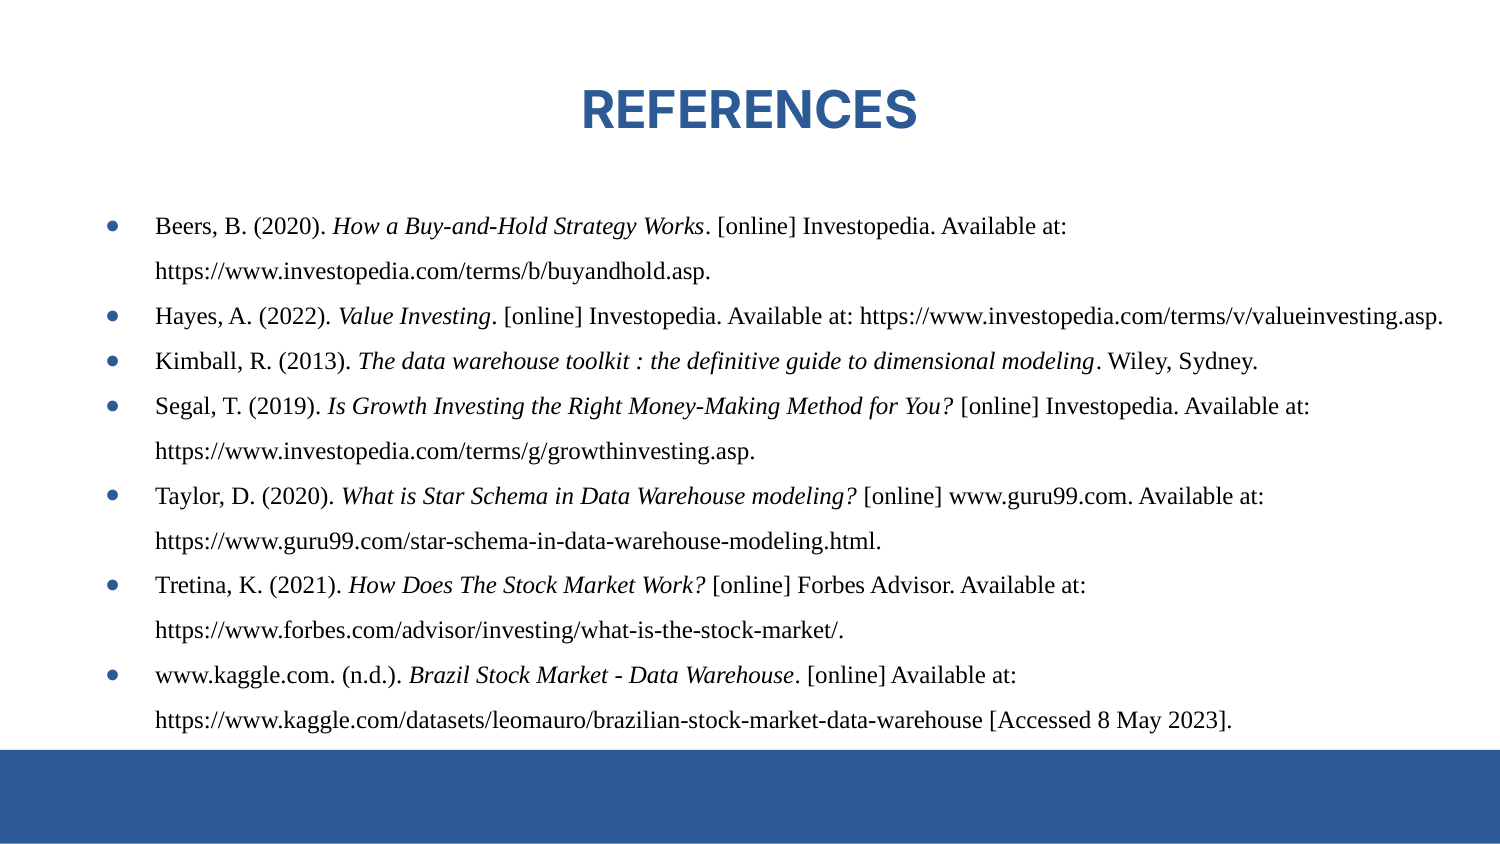

# REFERENCES
Beers, B. (2020). How a Buy-and-Hold Strategy Works. [online] Investopedia. Available at: https://www.investopedia.com/terms/b/buyandhold.asp.
Hayes, A. (2022). Value Investing. [online] Investopedia. Available at: https://www.investopedia.com/terms/v/valueinvesting.asp.
Kimball, R. (2013). The data warehouse toolkit : the definitive guide to dimensional modeling. Wiley, Sydney.
Segal, T. (2019). Is Growth Investing the Right Money-Making Method for You? [online] Investopedia. Available at: https://www.investopedia.com/terms/g/growthinvesting.asp.
Taylor, D. (2020). What is Star Schema in Data Warehouse modeling? [online] www.guru99.com. Available at: https://www.guru99.com/star-schema-in-data-warehouse-modeling.html.
Tretina, K. (2021). How Does The Stock Market Work? [online] Forbes Advisor. Available at: https://www.forbes.com/advisor/investing/what-is-the-stock-market/.
www.kaggle.com. (n.d.). Brazil Stock Market - Data Warehouse. [online] Available at: https://www.kaggle.com/datasets/leomauro/brazilian-stock-market-data-warehouse [Accessed 8 May 2023].